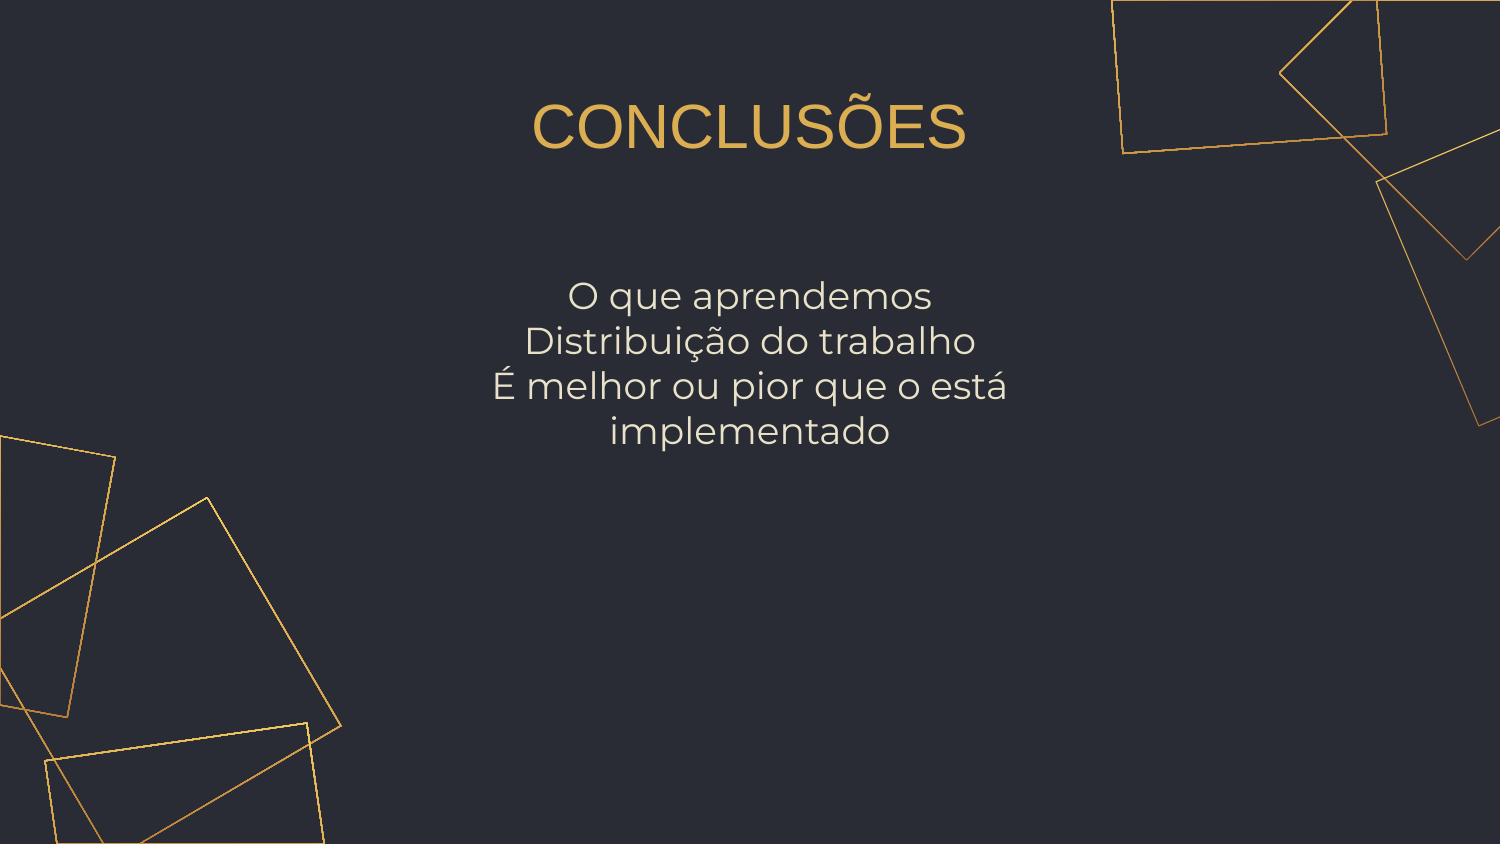

CONCLUSÕES
O que aprendemos
Distribuição do trabalho
É melhor ou pior que o está implementado